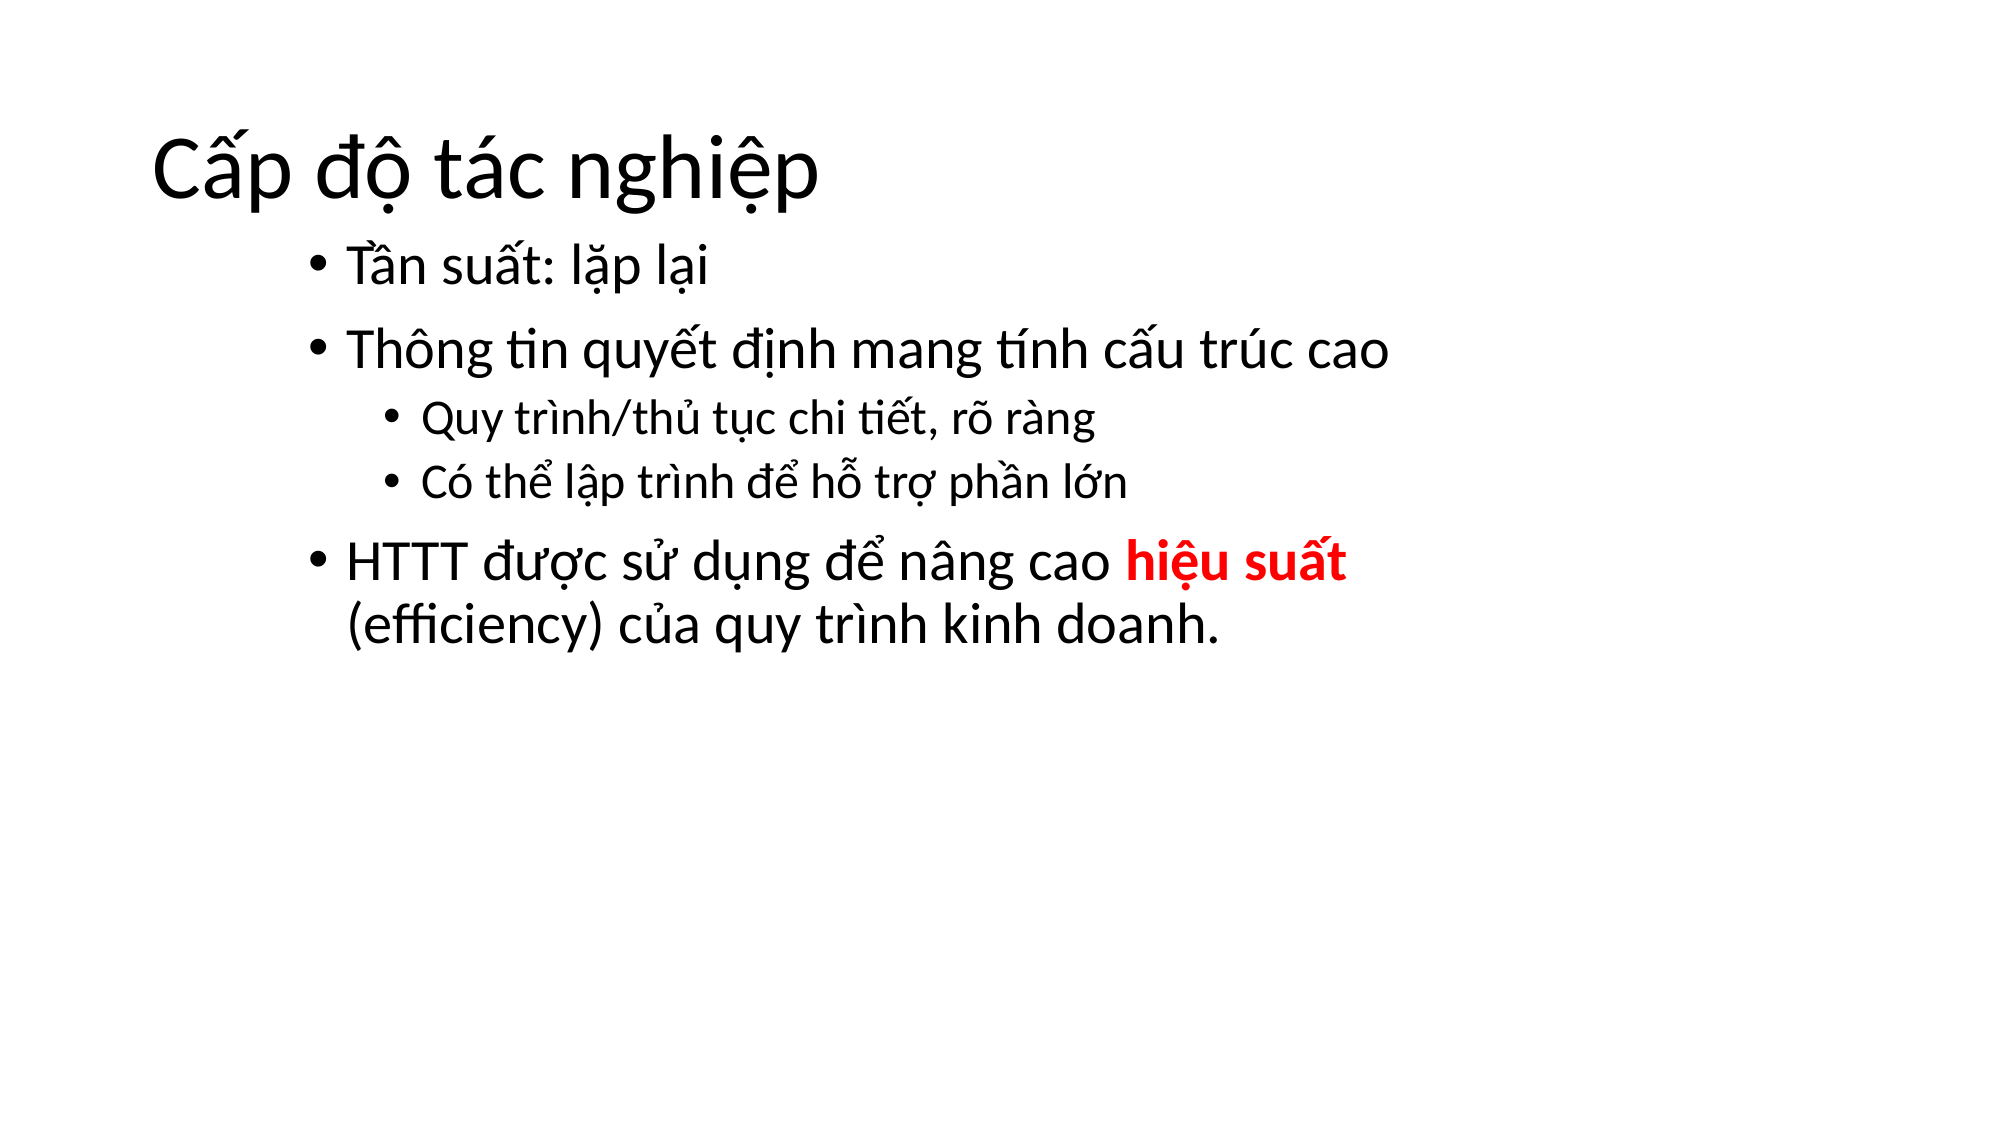

# Cấp độ tác nghiệp
Tần suất: lặp lại
Thông tin quyết định mang tính cấu trúc cao
Quy trình/thủ tục chi tiết, rõ ràng
Có thể lập trình để hỗ trợ phần lớn
HTTT được sử dụng để nâng cao hiệu suất (efficiency) của quy trình kinh doanh.